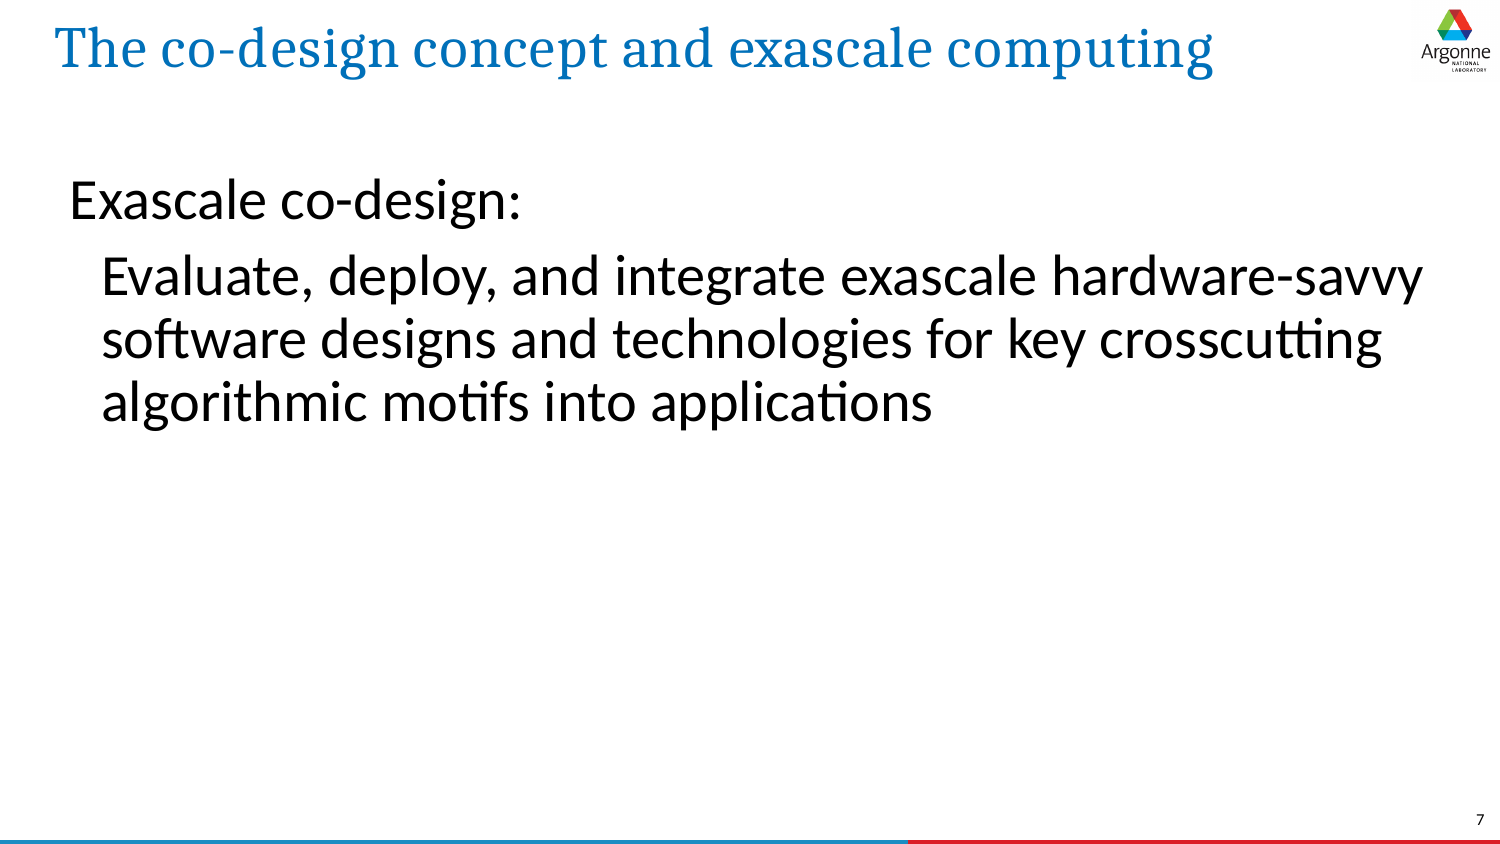

# The co-design concept and exascale computing
Exascale co-design:
Evaluate, deploy, and integrate exascale hardware-savvy software designs and technologies for key crosscutting algorithmic motifs into applications